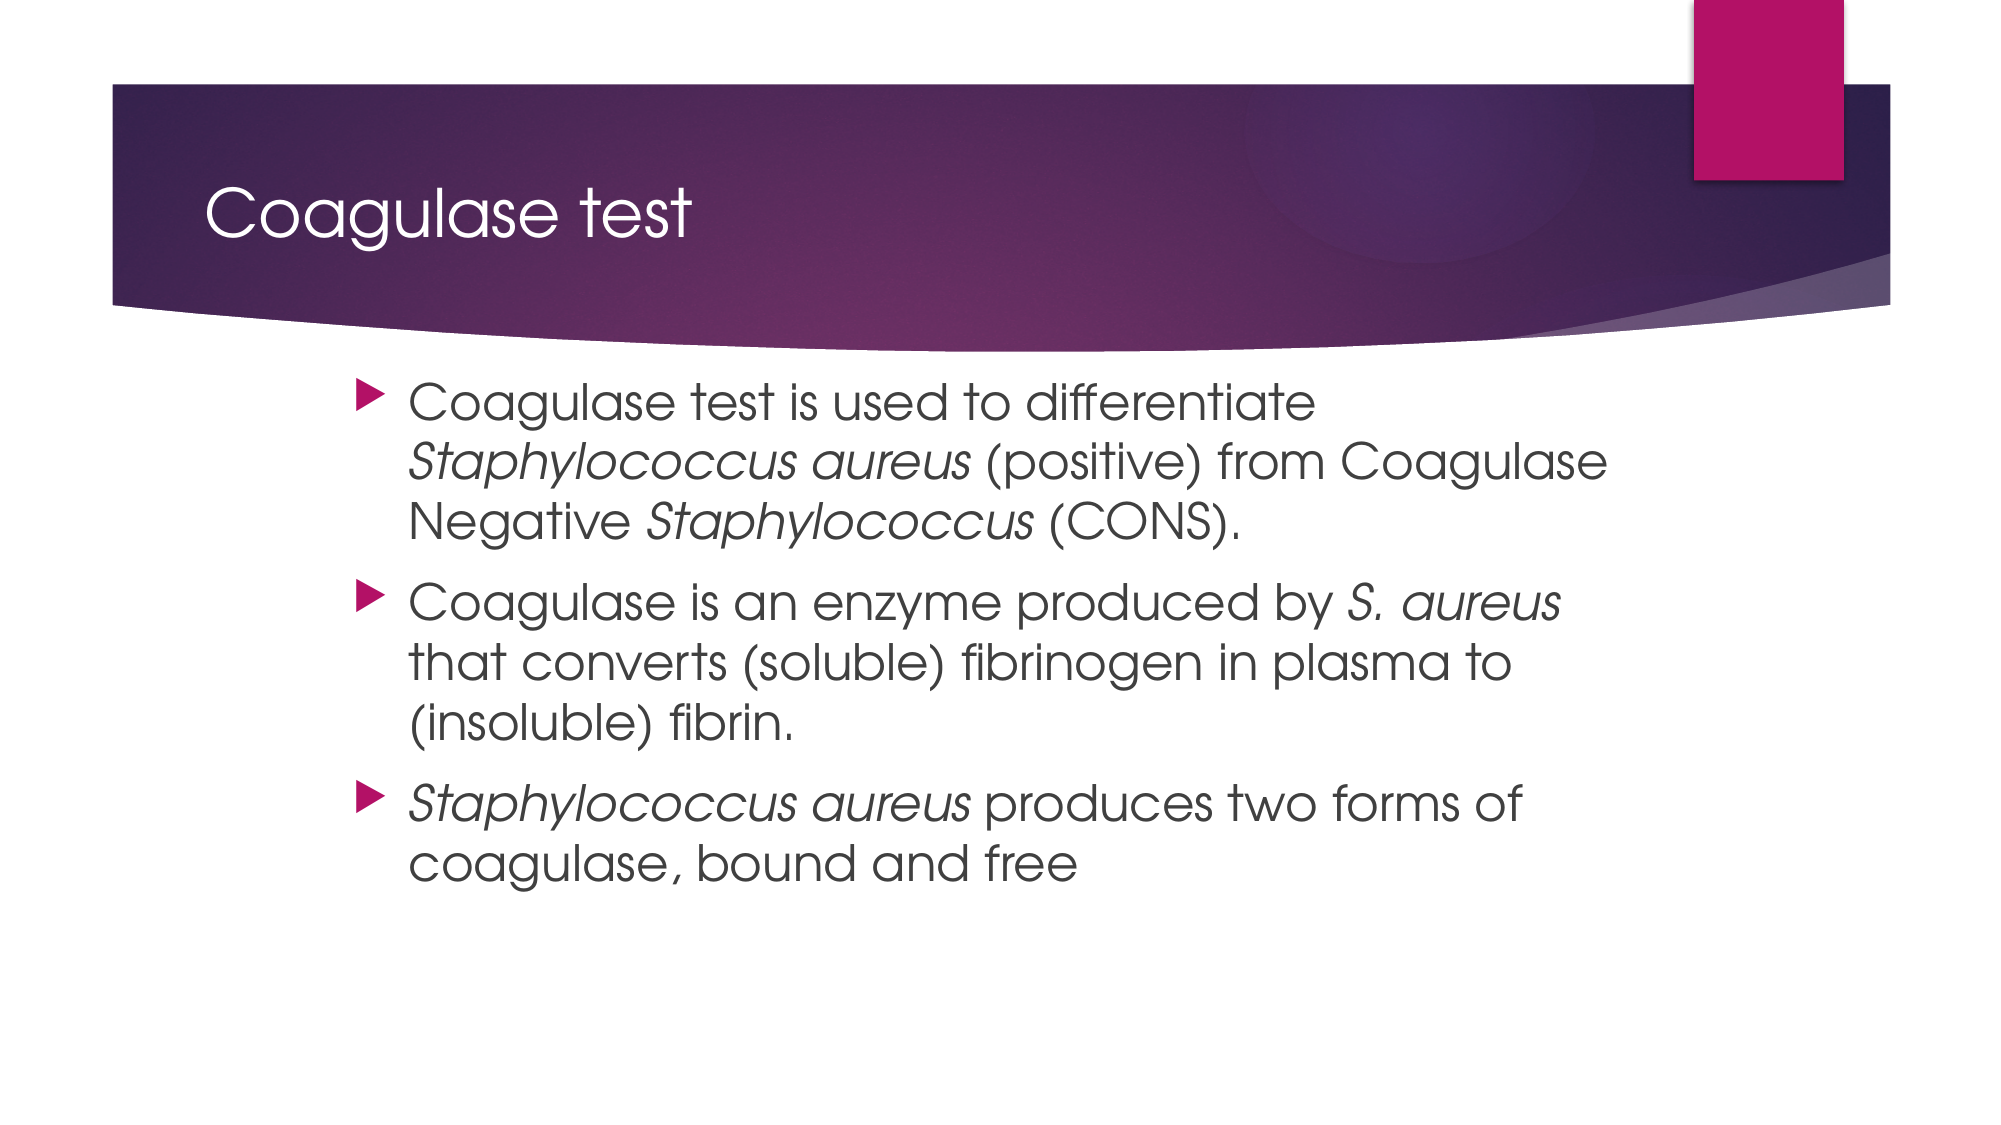

# Coagulase test
Coagulase test is used to differentiate Staphylococcus aureus (positive) from Coagulase Negative Staphylococcus (CONS).
Coagulase is an enzyme produced by S. aureus that converts (soluble) fibrinogen in plasma to (insoluble) fibrin.
Staphylococcus aureus produces two forms of coagulase, bound and free